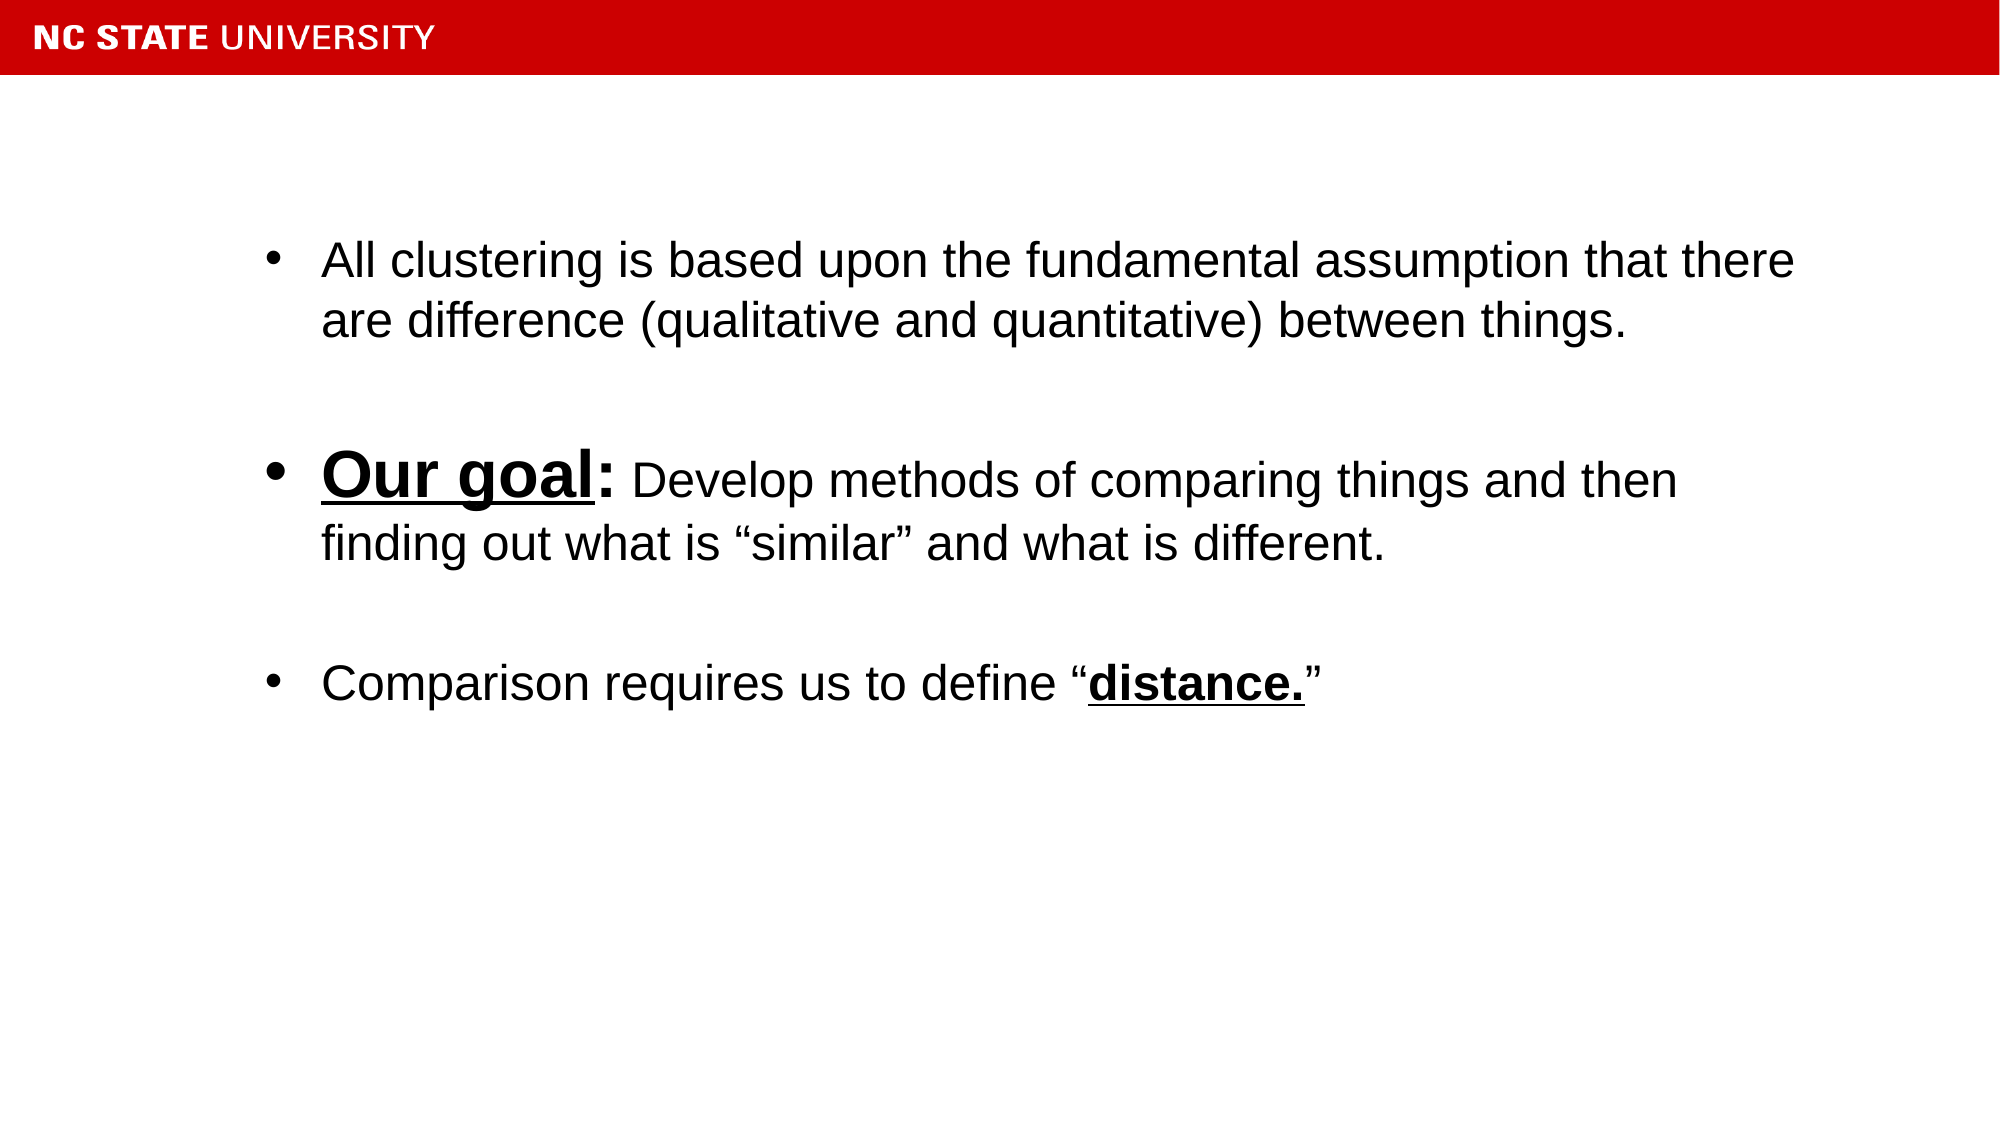

All clustering is based upon the fundamental assumption that there are difference (qualitative and quantitative) between things.

Our goal: Develop methods of comparing things and then finding out what is “similar” and what is different.

Comparison requires us to define “distance.”